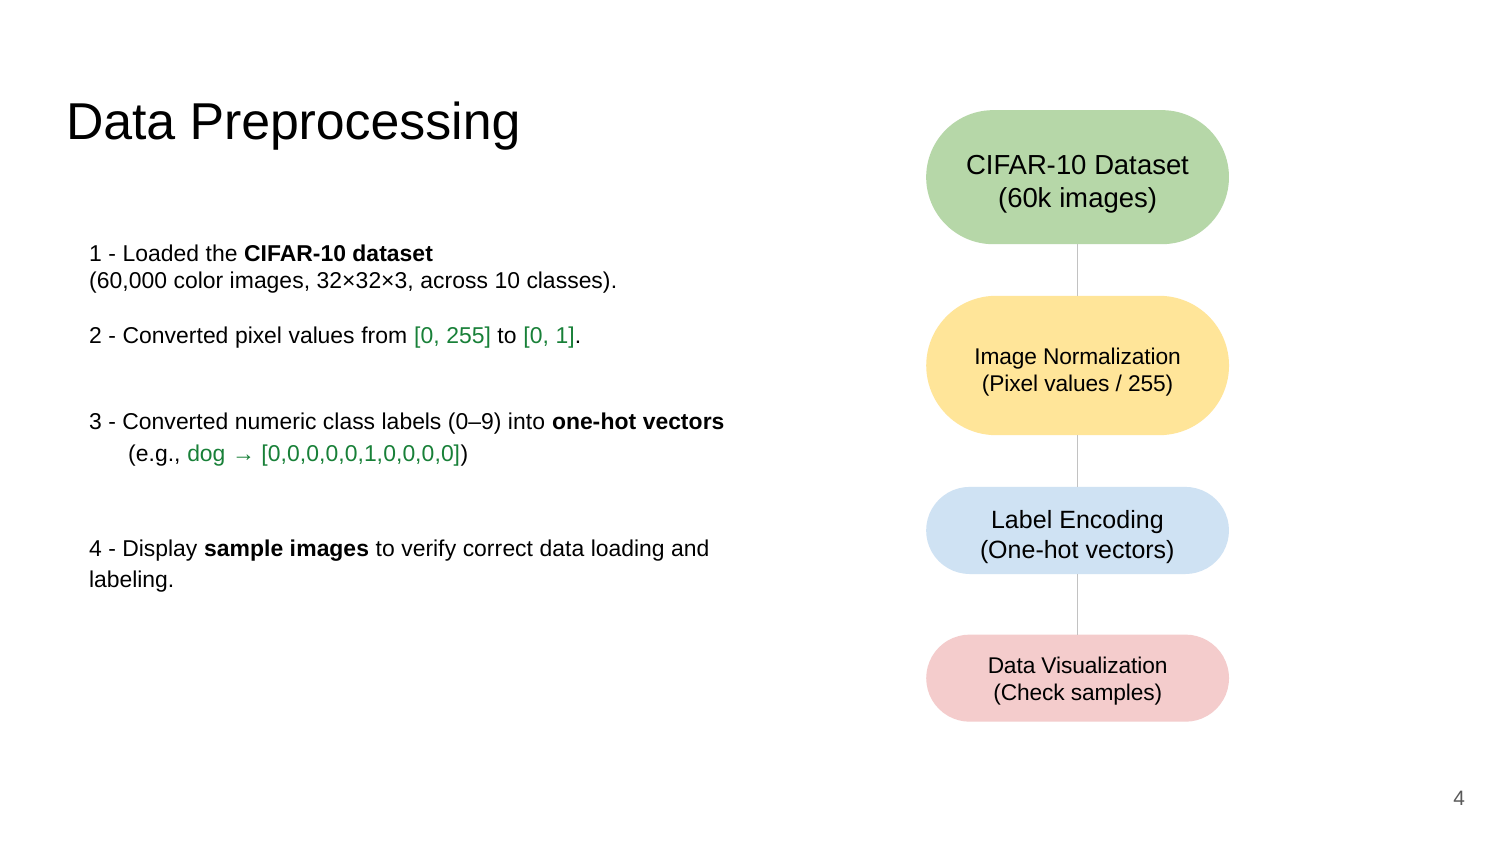

# Data Preprocessing

CIFAR-10 Dataset (60k images)

1 - Loaded the CIFAR-10 dataset
(60,000 color images, 32×32×3, across 10 classes).
2 - Converted pixel values from [0, 255] to [0, 1].
3 - Converted numeric class labels (0–9) into one-hot vectors          (e.g., dog → [0,0,0,0,0,1,0,0,0,0])

4 - Display sample images to verify correct data loading and labeling.

Image Normalization (Pixel values / 255)

Label Encoding (One-hot vectors)

Data Visualization (Check samples)
4